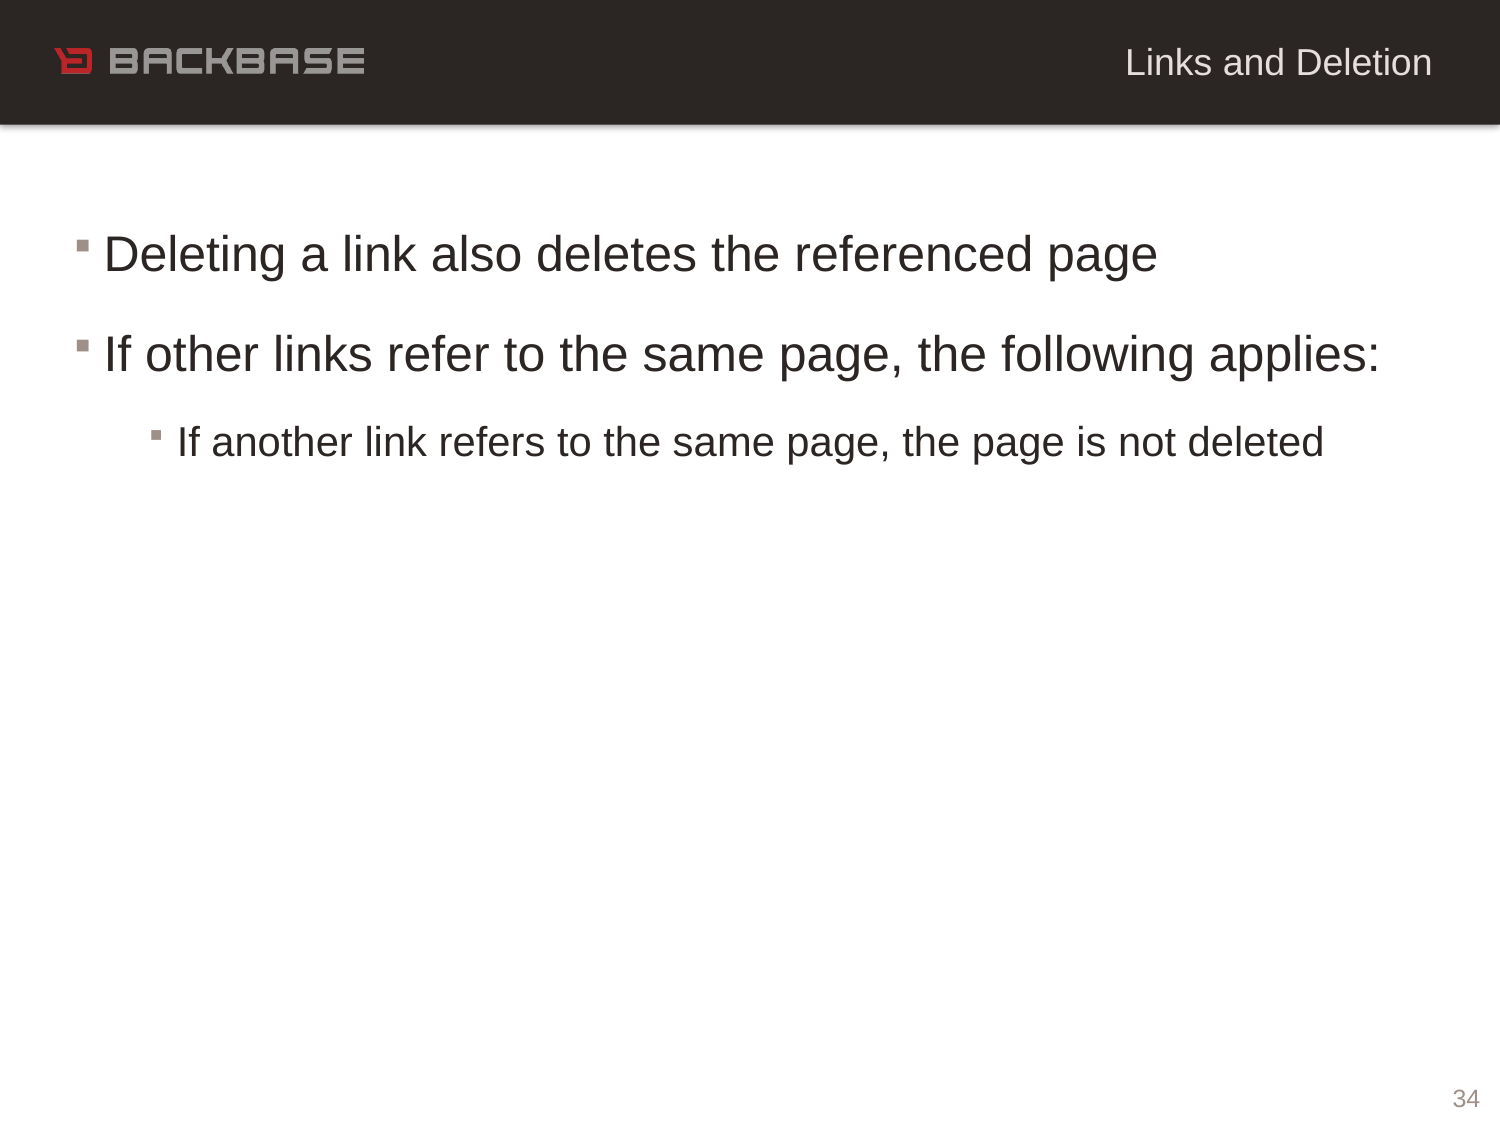

Links and Deletion
Deleting a link also deletes the referenced page
If other links refer to the same page, the following applies:
If another link refers to the same page, the page is not deleted
34